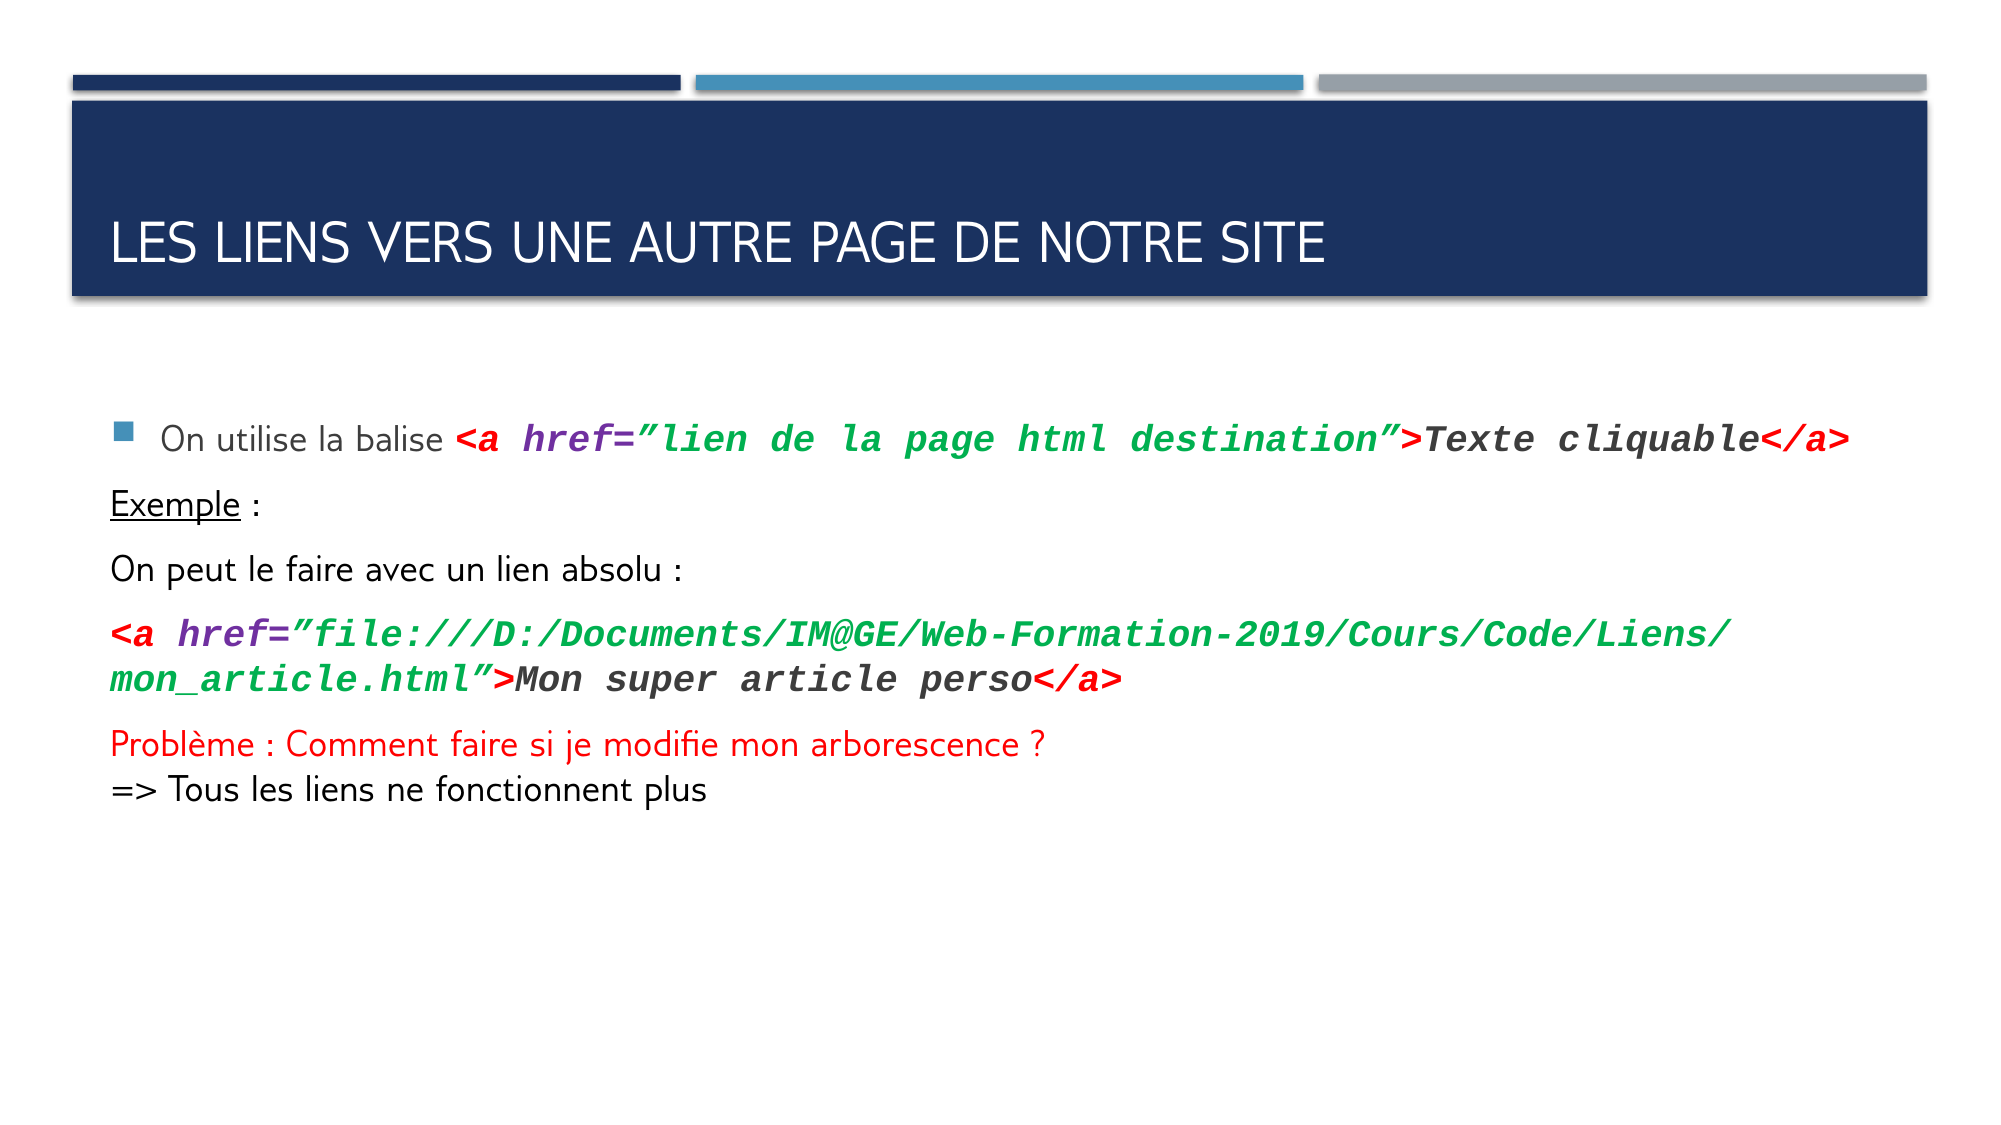

# Les liens vers une autre page de notre site
On utilise la balise <a href=”lien de la page html destination”>Texte cliquable</a>
Exemple :
On peut le faire avec un lien absolu :
<a href=”file:///D:/Documents/IM@GE/Web-Formation-2019/Cours/Code/Liens/mon_article.html”>Mon super article perso</a>
Problème : Comment faire si je modifie mon arborescence ?
=> Tous les liens ne fonctionnent plus